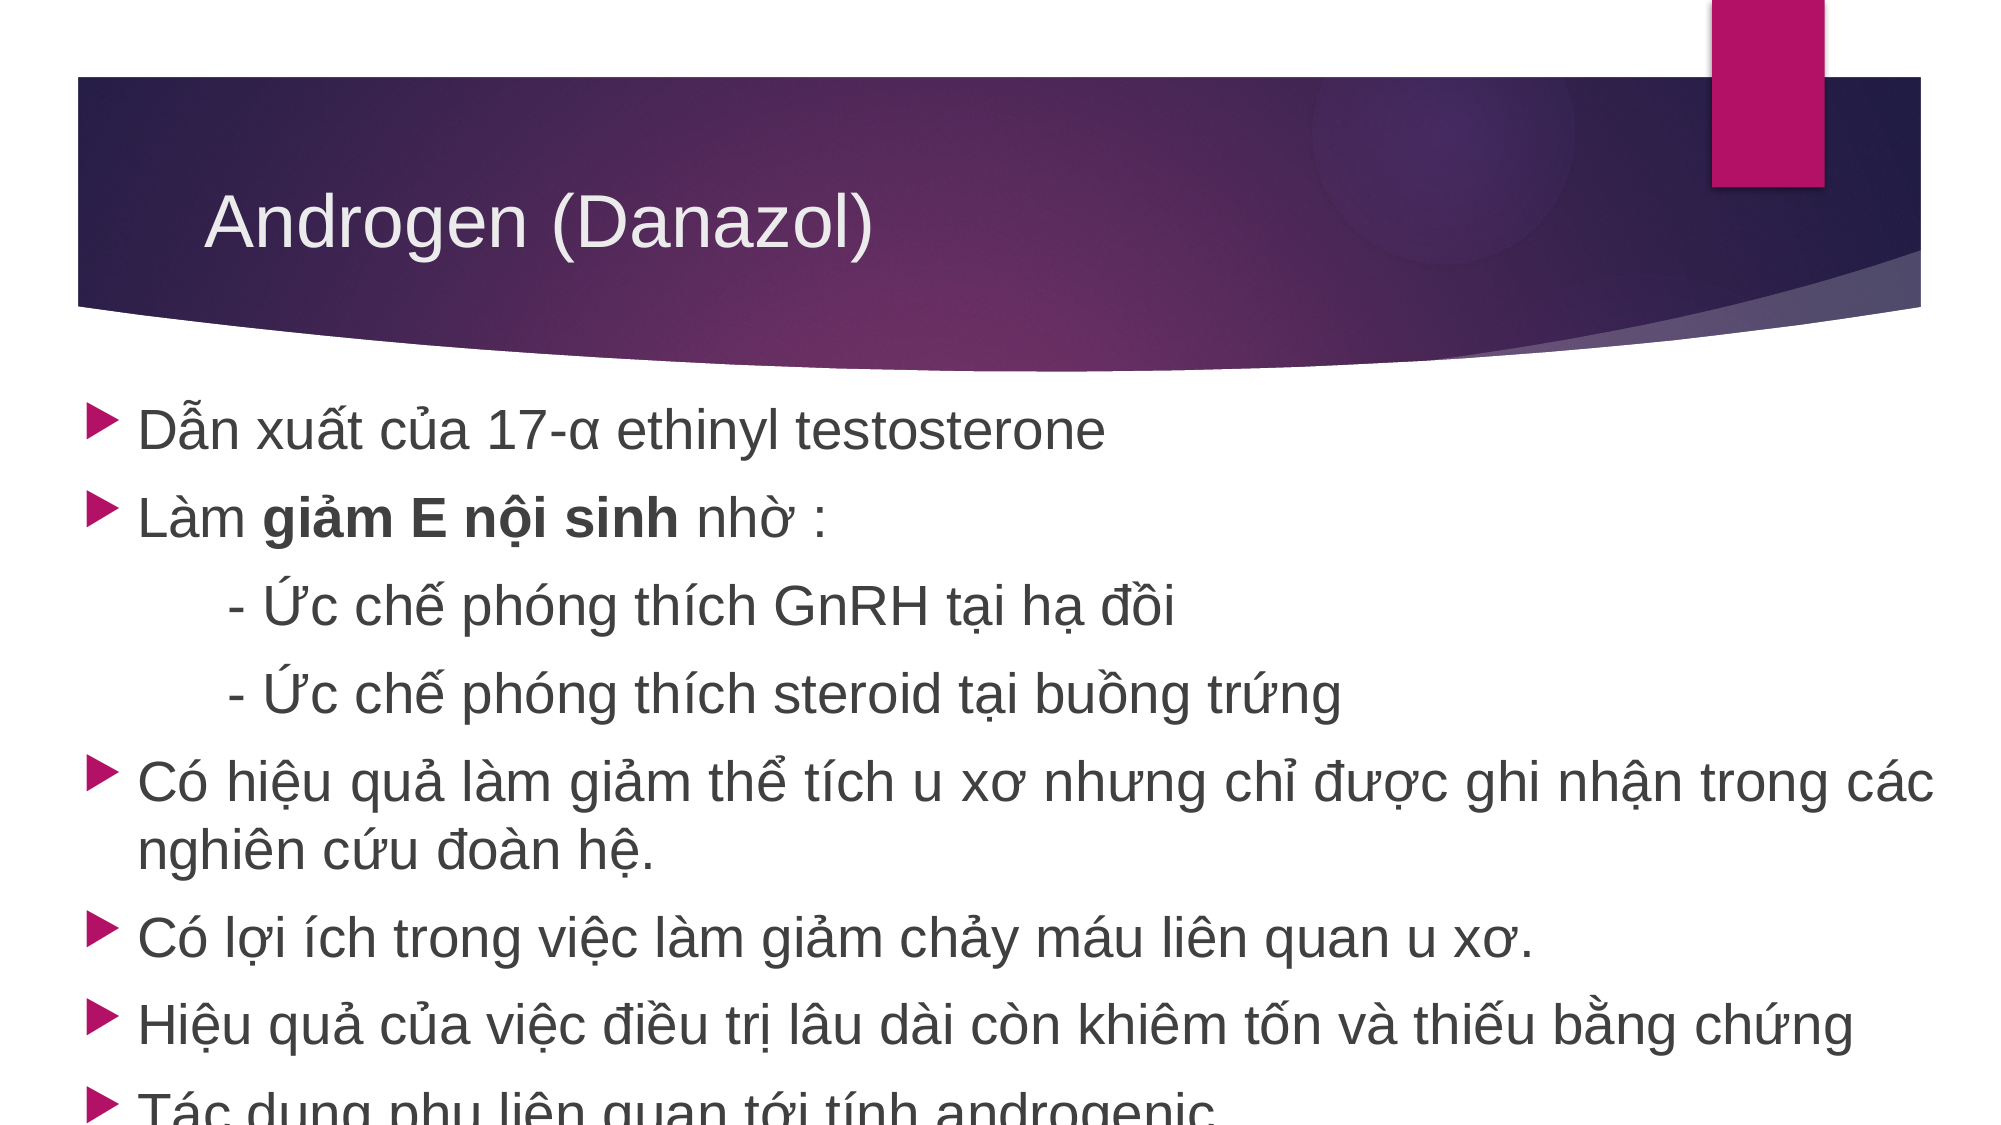

# Androgen (Danazol)
Dẫn xuất của 17-α ethinyl testosterone
Làm giảm E nội sinh nhờ :
	- Ức chế phóng thích GnRH tại hạ đồi
	- Ức chế phóng thích steroid tại buồng trứng
Có hiệu quả làm giảm thể tích u xơ nhưng chỉ được ghi nhận trong các nghiên cứu đoàn hệ.
Có lợi ích trong việc làm giảm chảy máu liên quan u xơ.
Hiệu quả của việc điều trị lâu dài còn khiêm tốn và thiếu bằng chứng
Tác dụng phụ liên quan tới tính androgenic.